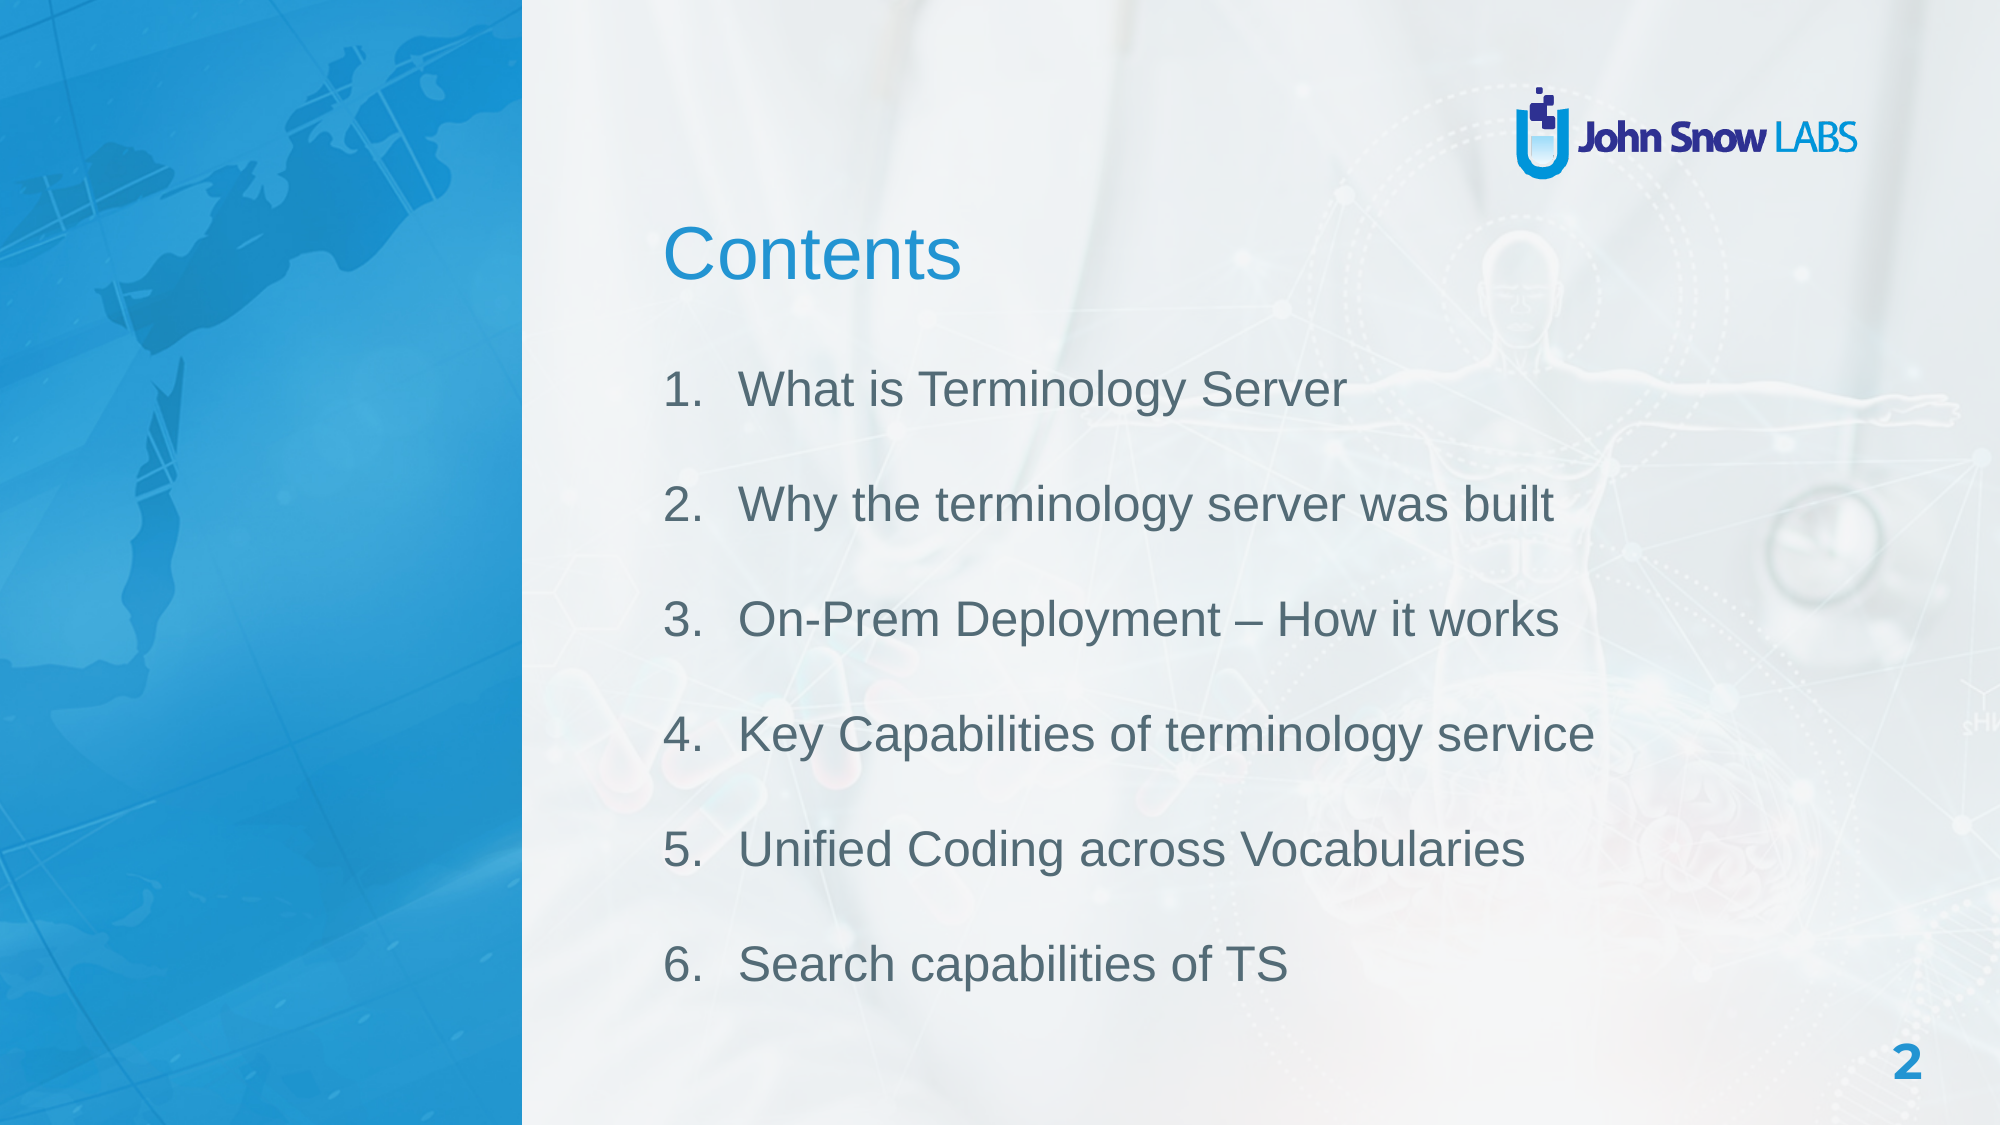

# Contents
What is Terminology Server
Why the terminology server was built
On-Prem Deployment – How it works
Key Capabilities of terminology service
Unified Coding across Vocabularies
Search capabilities of TS